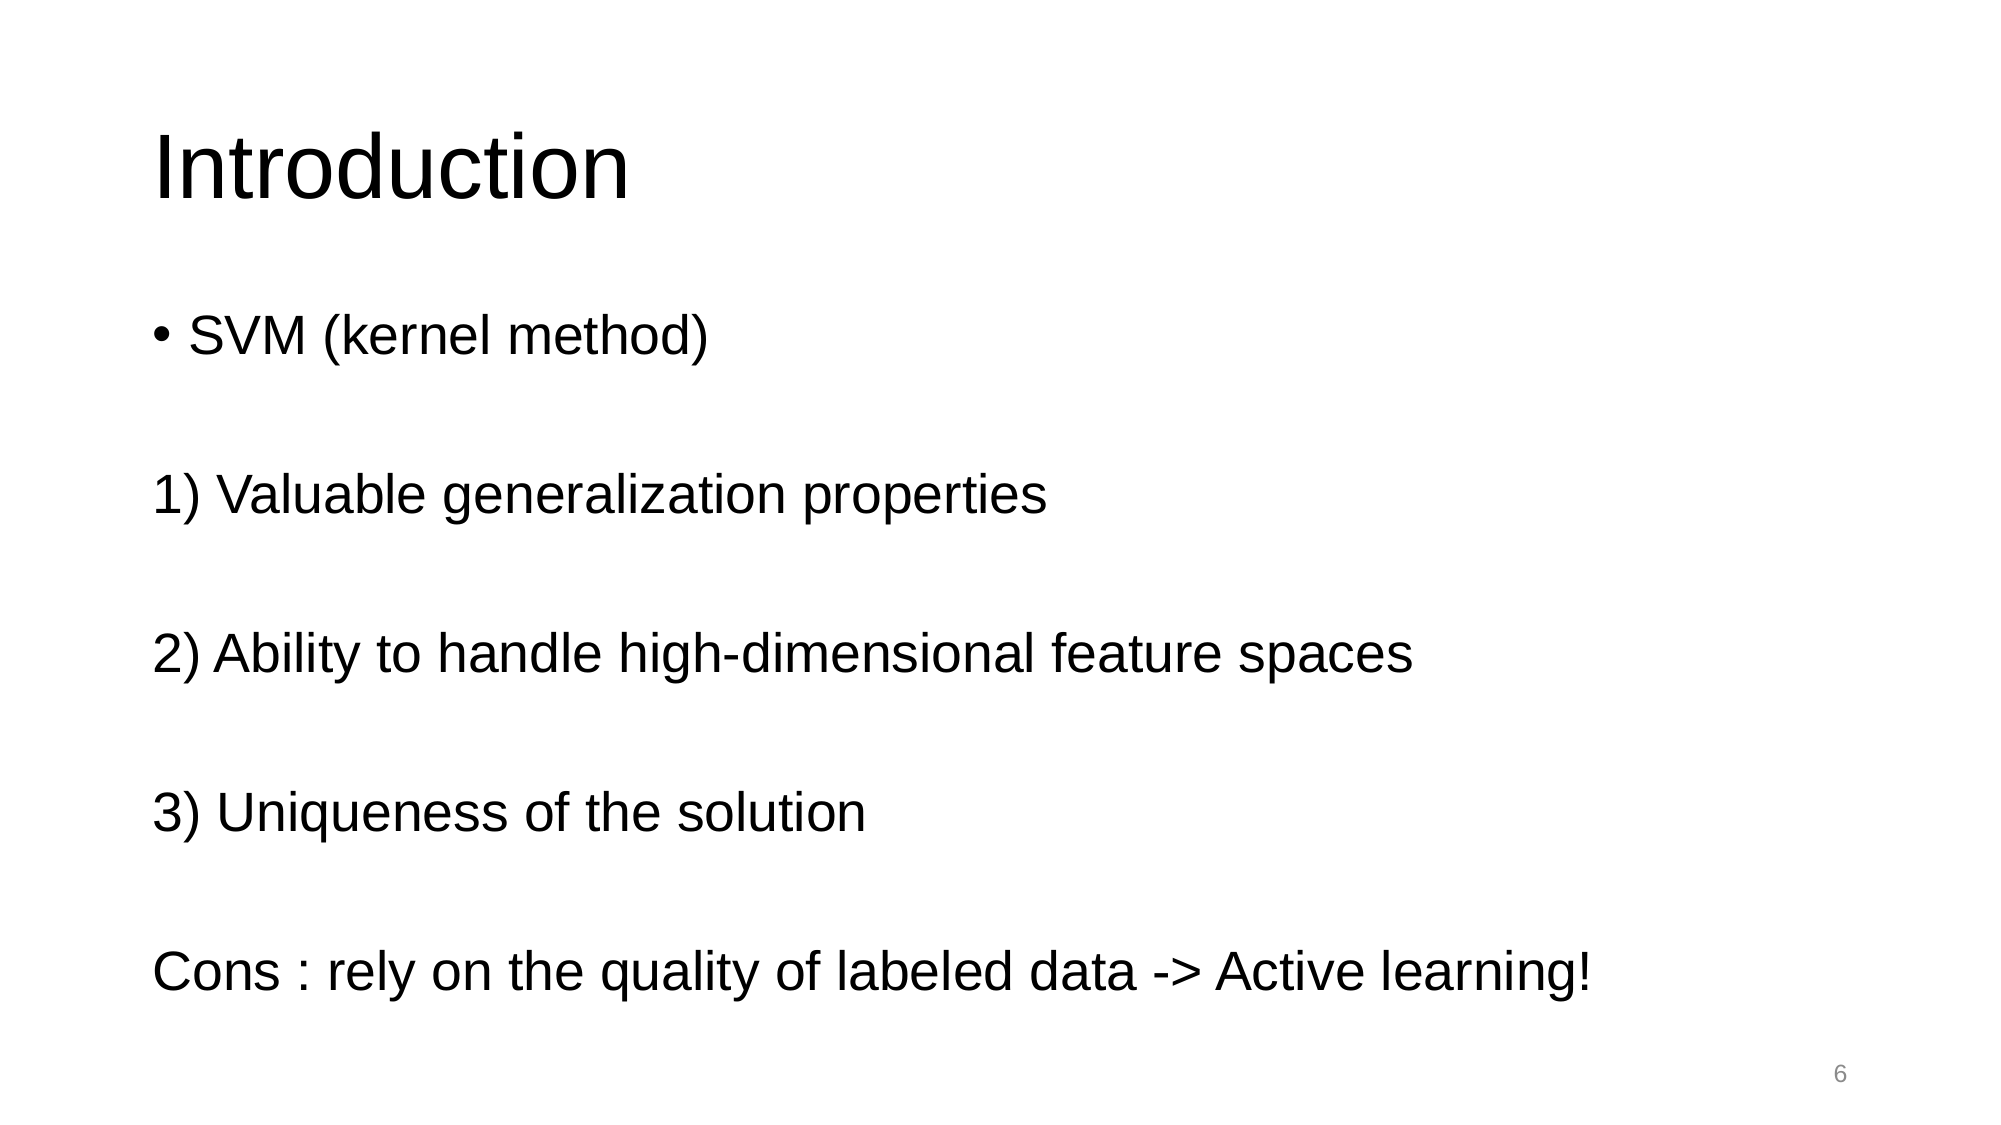

# Introduction
SVM (kernel method)

1) Valuable generalization properties

2) Ability to handle high-dimensional feature spaces

3) Uniqueness of the solution

Cons : rely on the quality of labeled data -> Active learning!
6